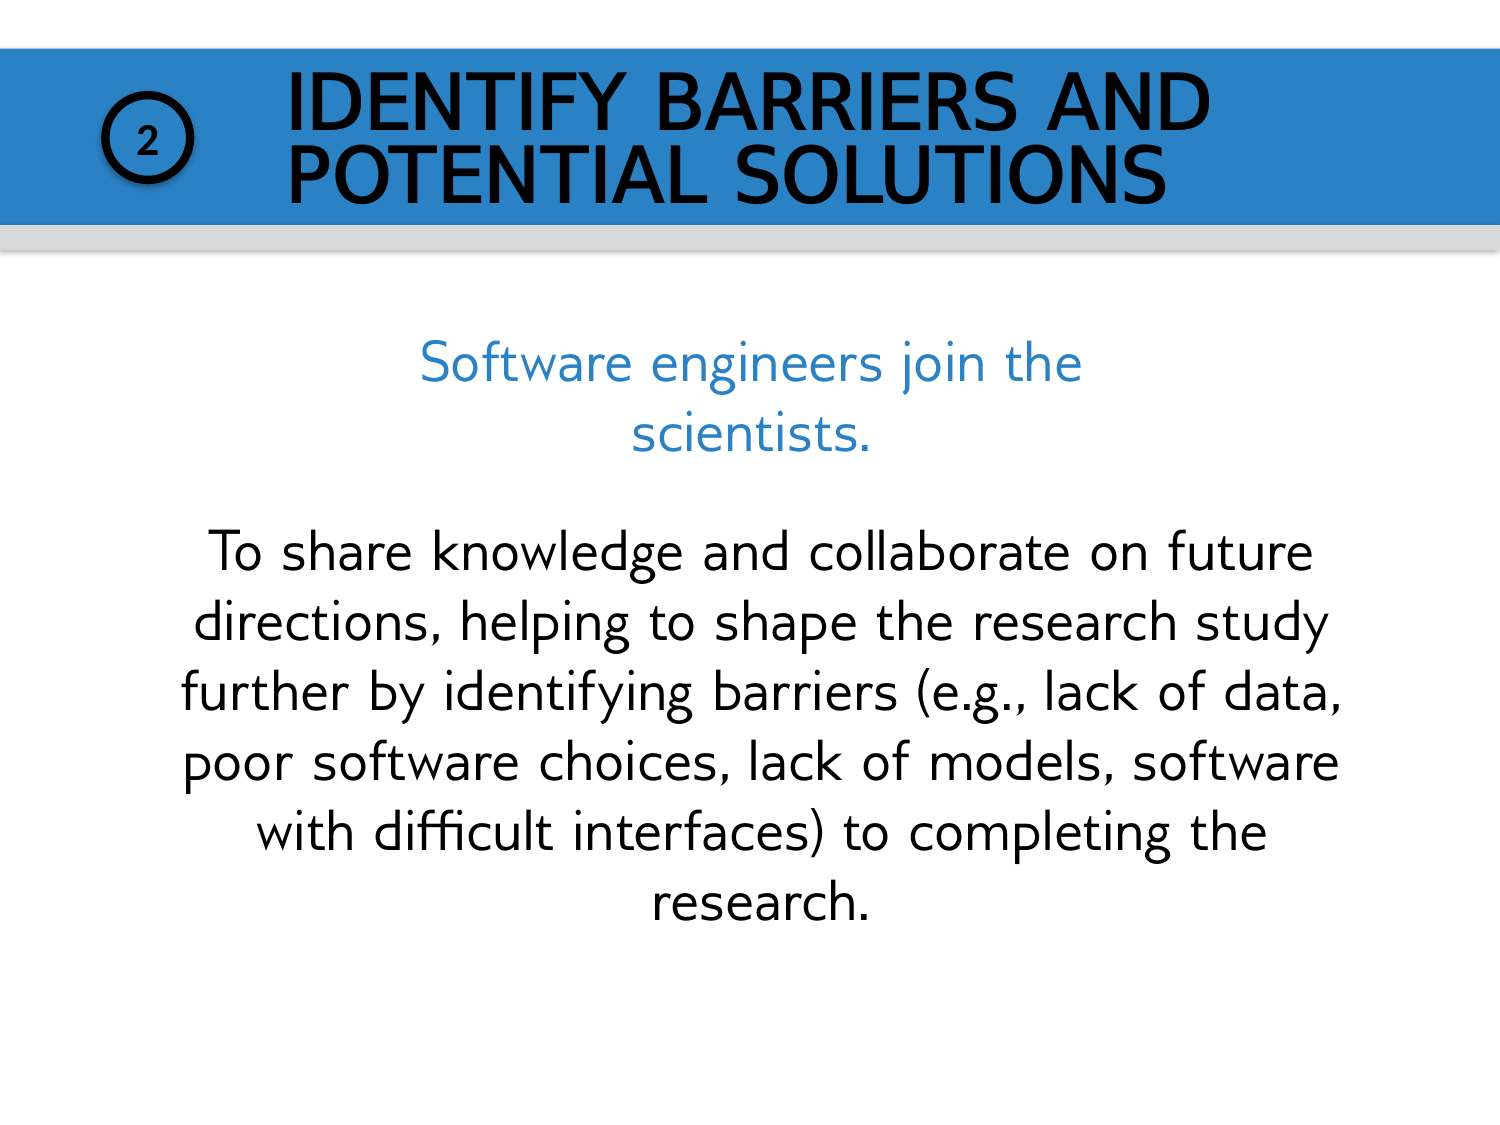

IDENTIFY BARRIERS AND
POTENTIAL SOLUTIONS
2

Software engineers join the scientists.
To share knowledge and collaborate on future directions, helping to shape the research study further by identifying barriers (e.g., lack of data, poor software choices, lack of models, software with difficult interfaces) to completing the research.